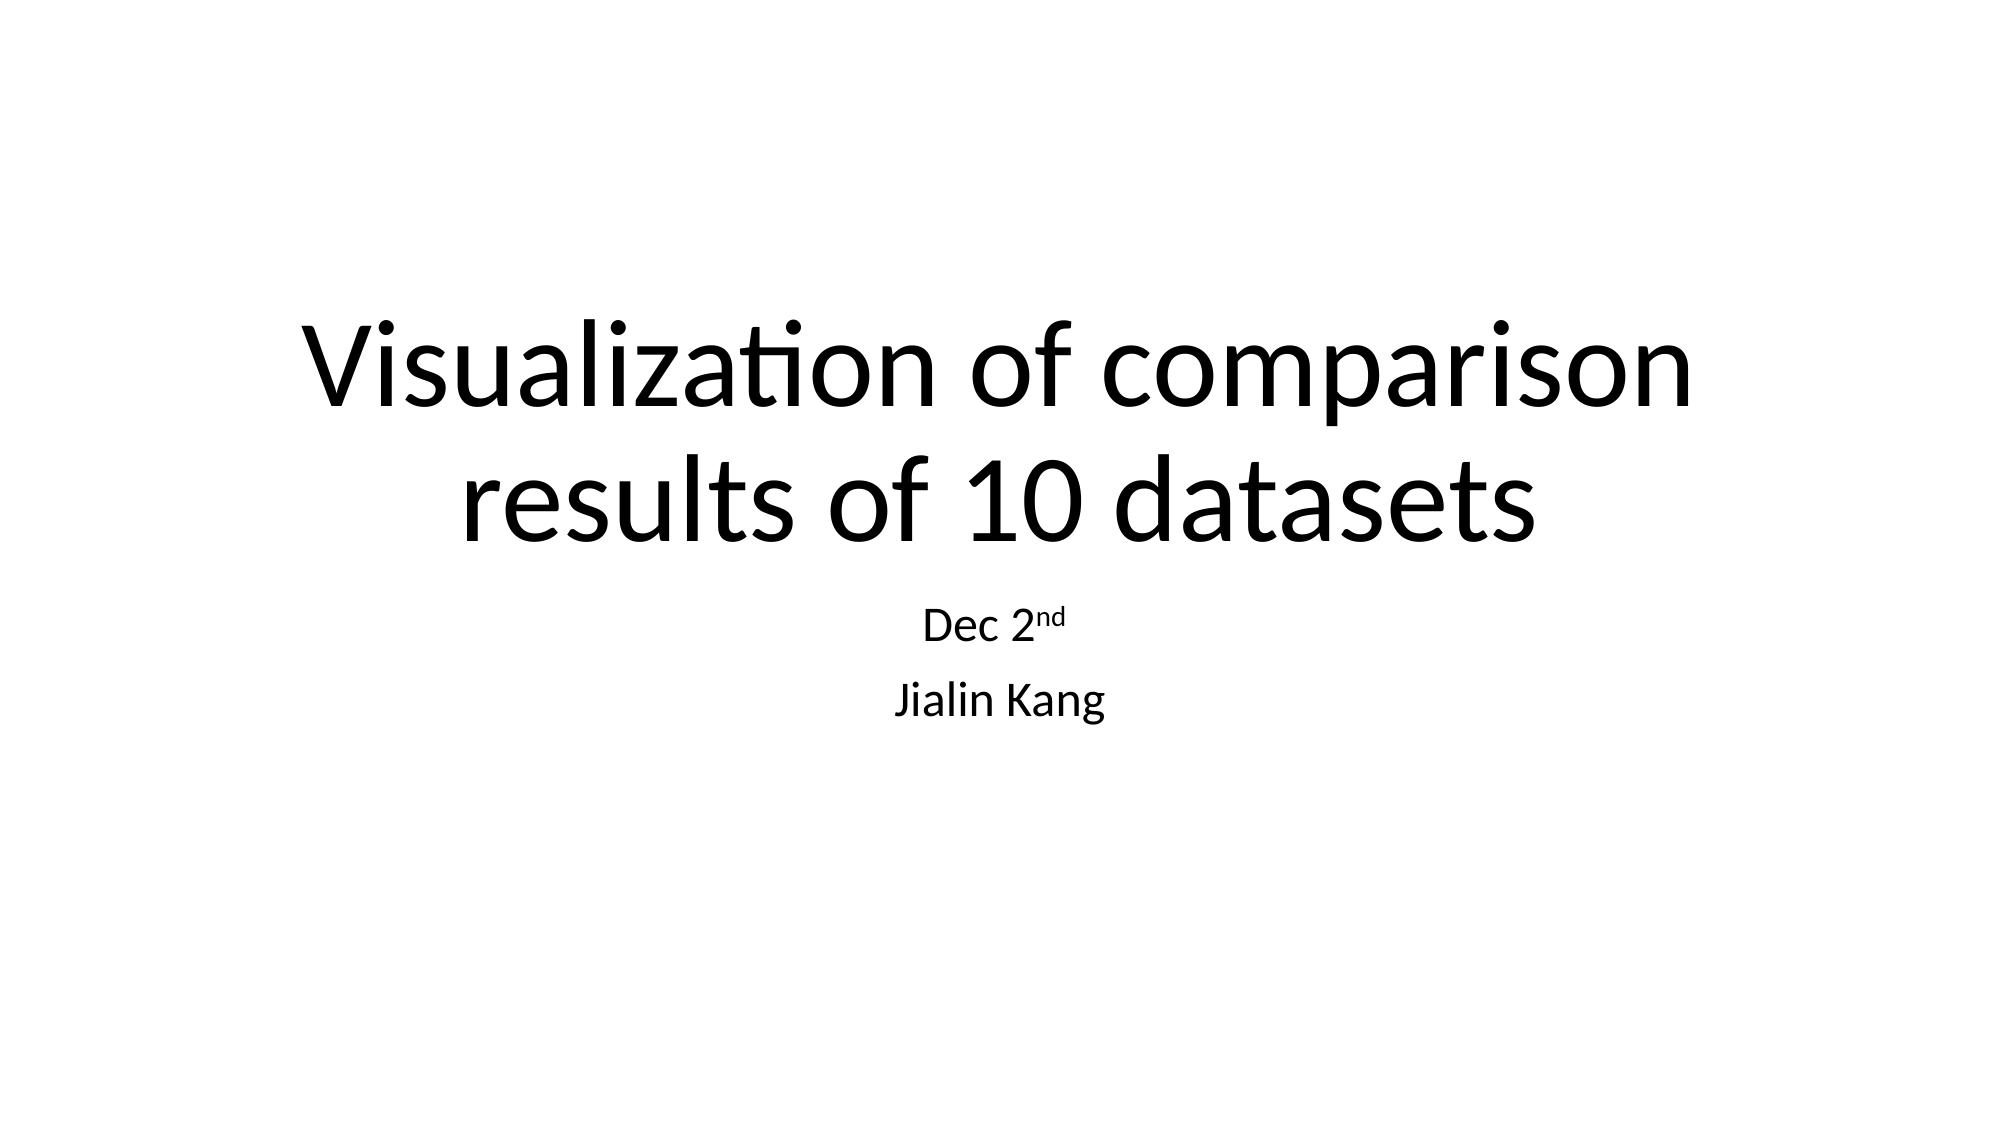

# Visualization of comparison results of 10 datasets
Dec 2nd
Jialin Kang